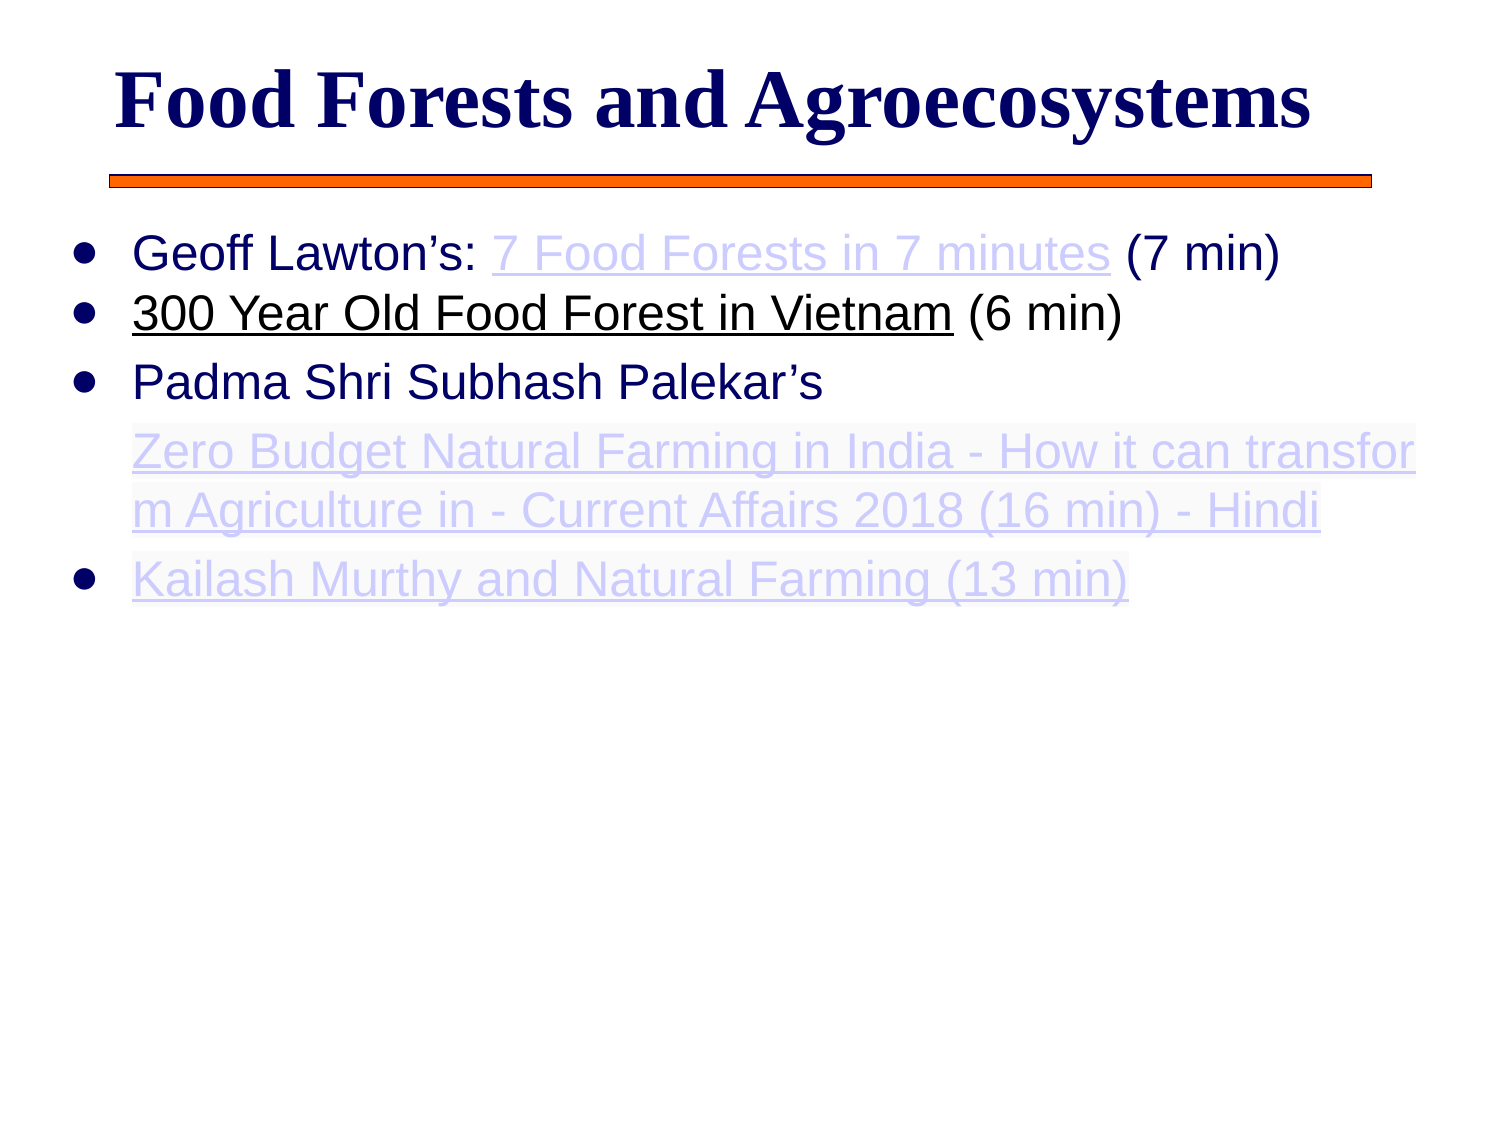

# Food Forests and Agroecosystems
Geoff Lawton’s: 7 Food Forests in 7 minutes (7 min)
300 Year Old Food Forest in Vietnam (6 min)
Padma Shri Subhash Palekar’s Zero Budget Natural Farming in India - How it can transform Agriculture in - Current Affairs 2018 (16 min) - Hindi
Kailash Murthy and Natural Farming (13 min)